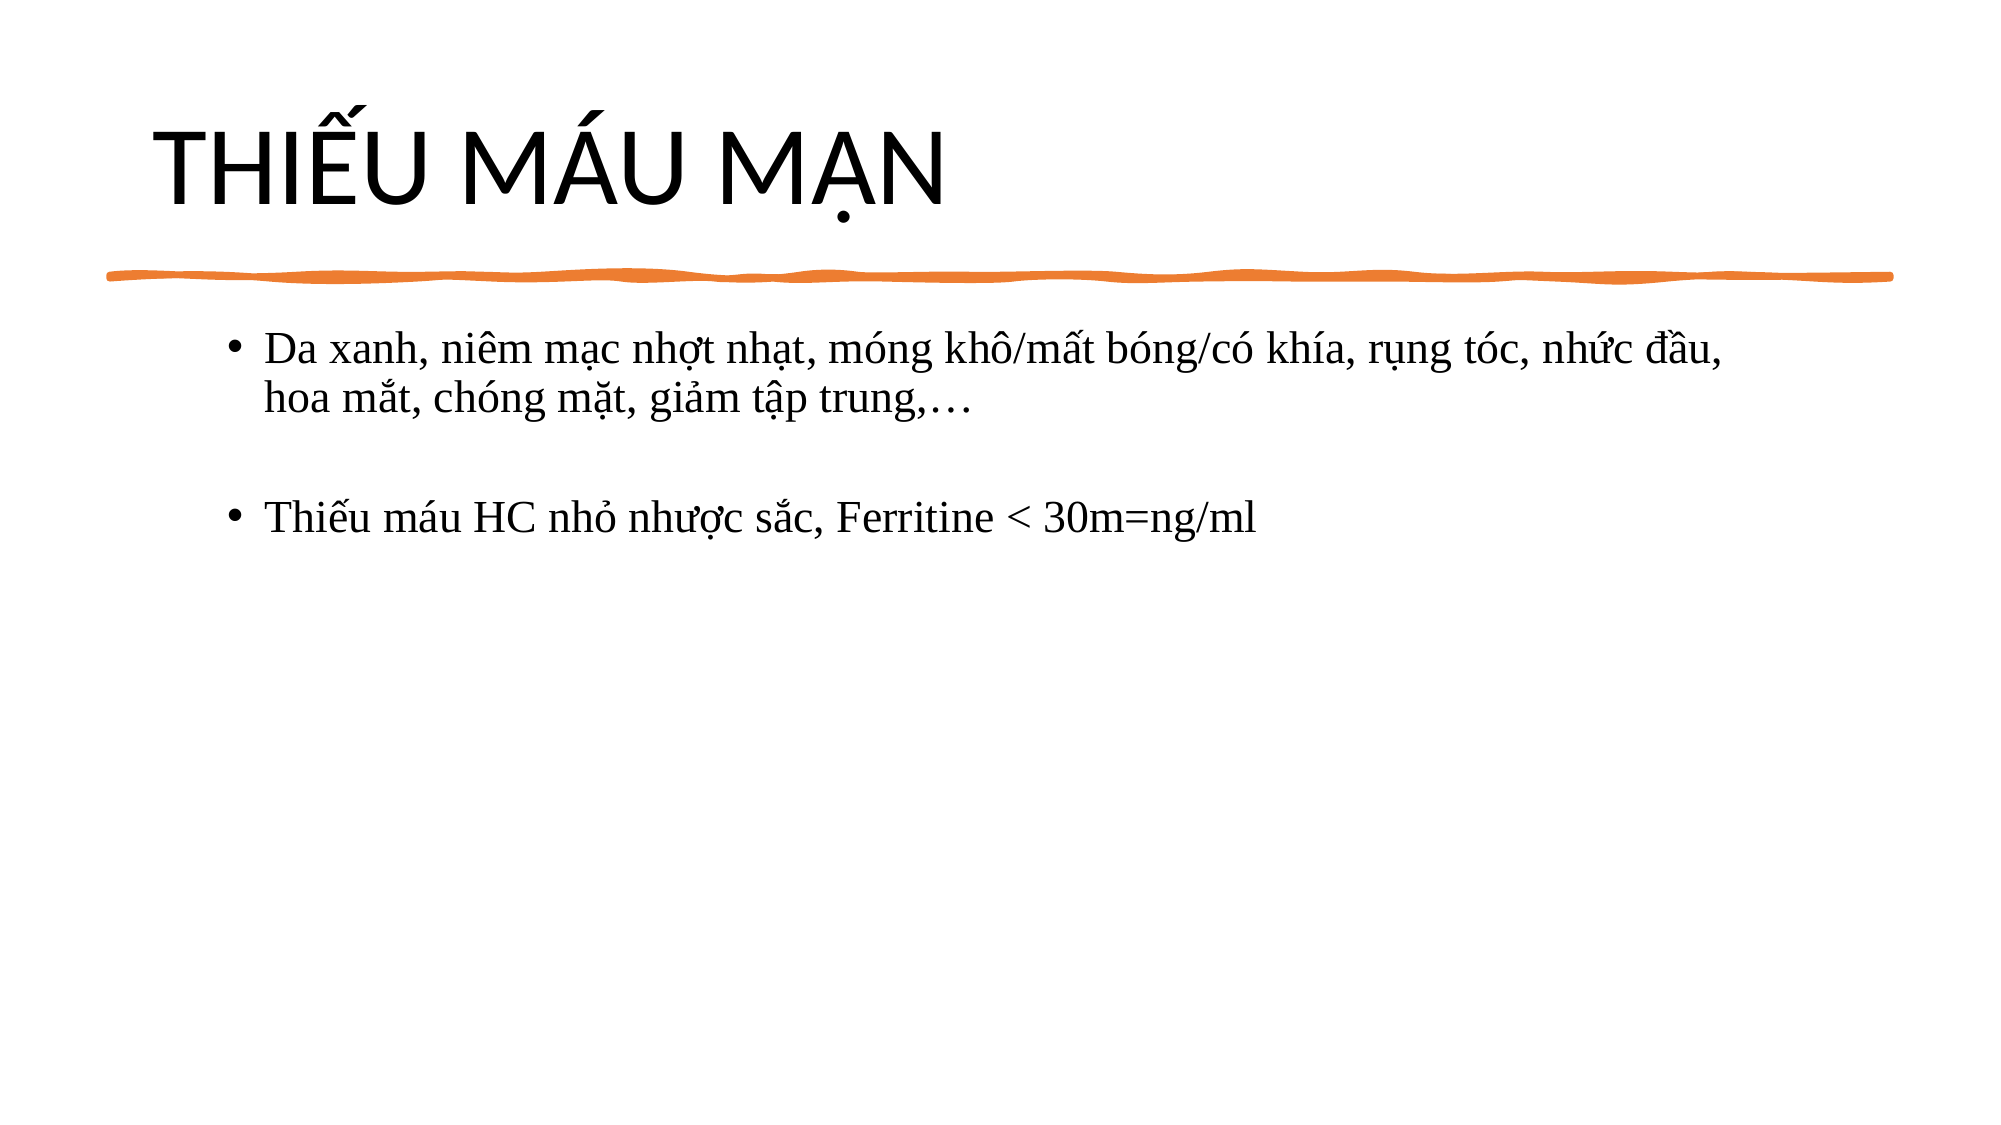

# THIẾU MÁU MẠN

Da xanh, niêm mạc nhợt nhạt, móng khô/mất bóng/có khía, rụng tóc, nhức đầu, hoa mắt, chóng mặt, giảm tập trung,…

Thiếu máu HC nhỏ nhược sắc, Ferritine < 30m=ng/ml